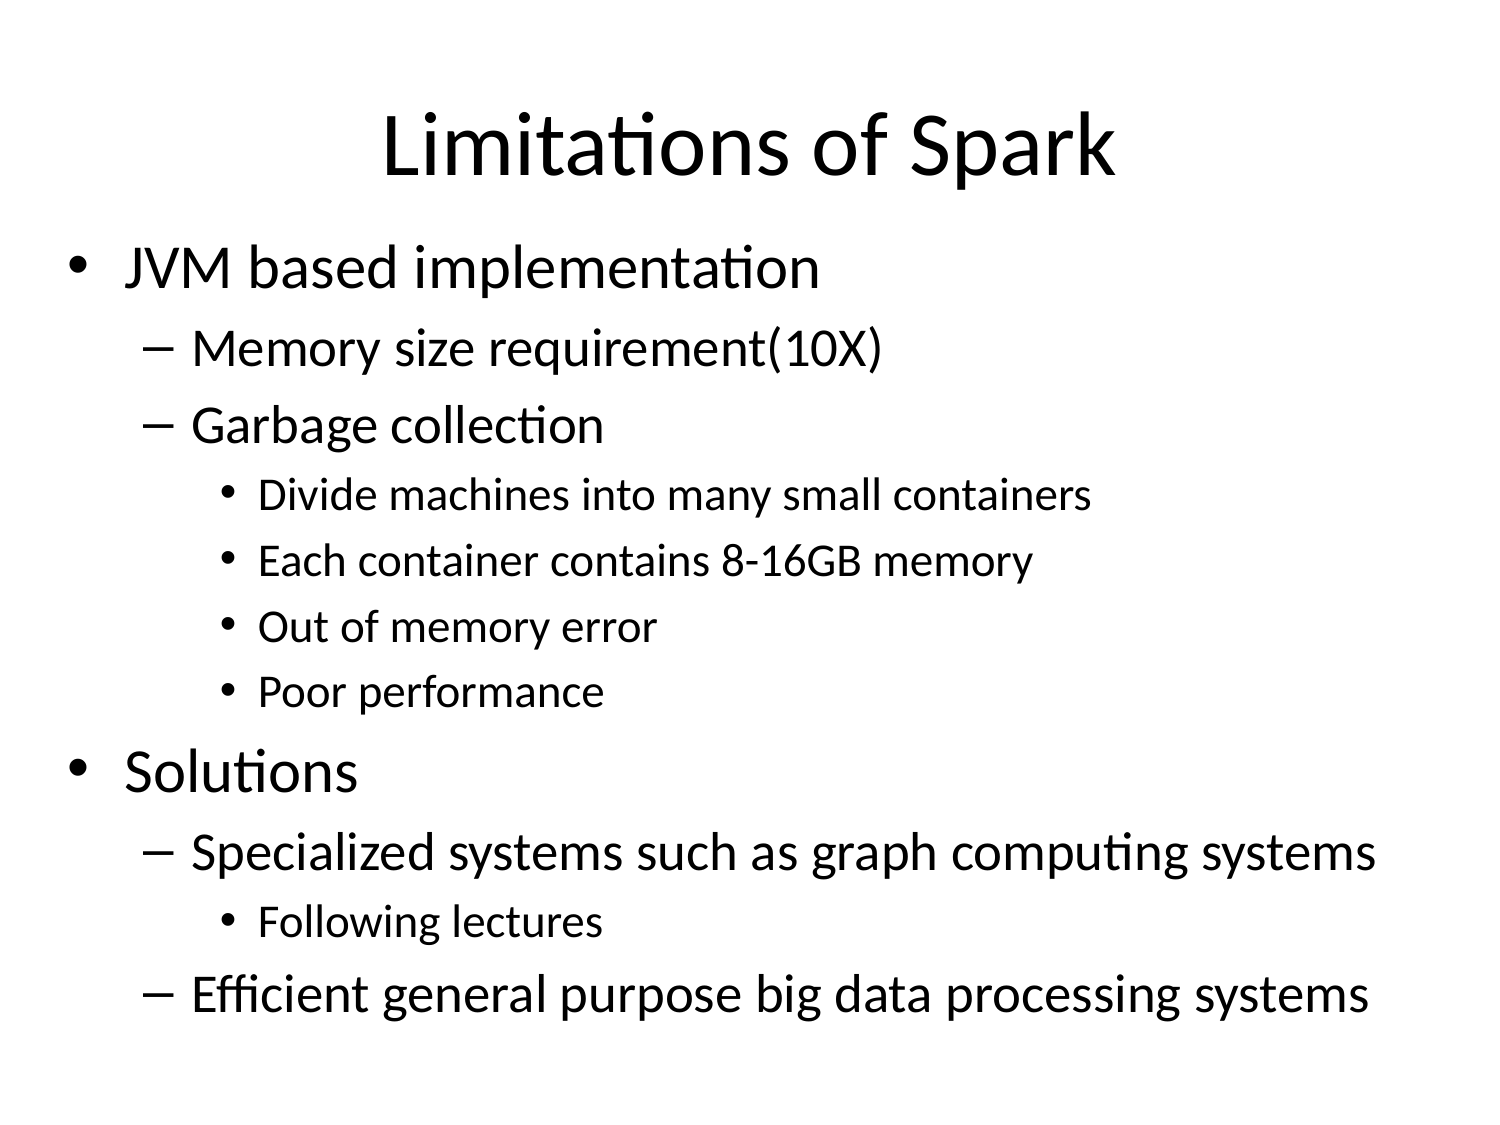

# Limitations of Spark
JVM based implementation
Memory size requirement(10X)
Garbage collection
Divide machines into many small containers
Each container contains 8-16GB memory
Out of memory error
Poor performance
Solutions
Specialized systems such as graph computing systems
Following lectures
Efficient general purpose big data processing systems